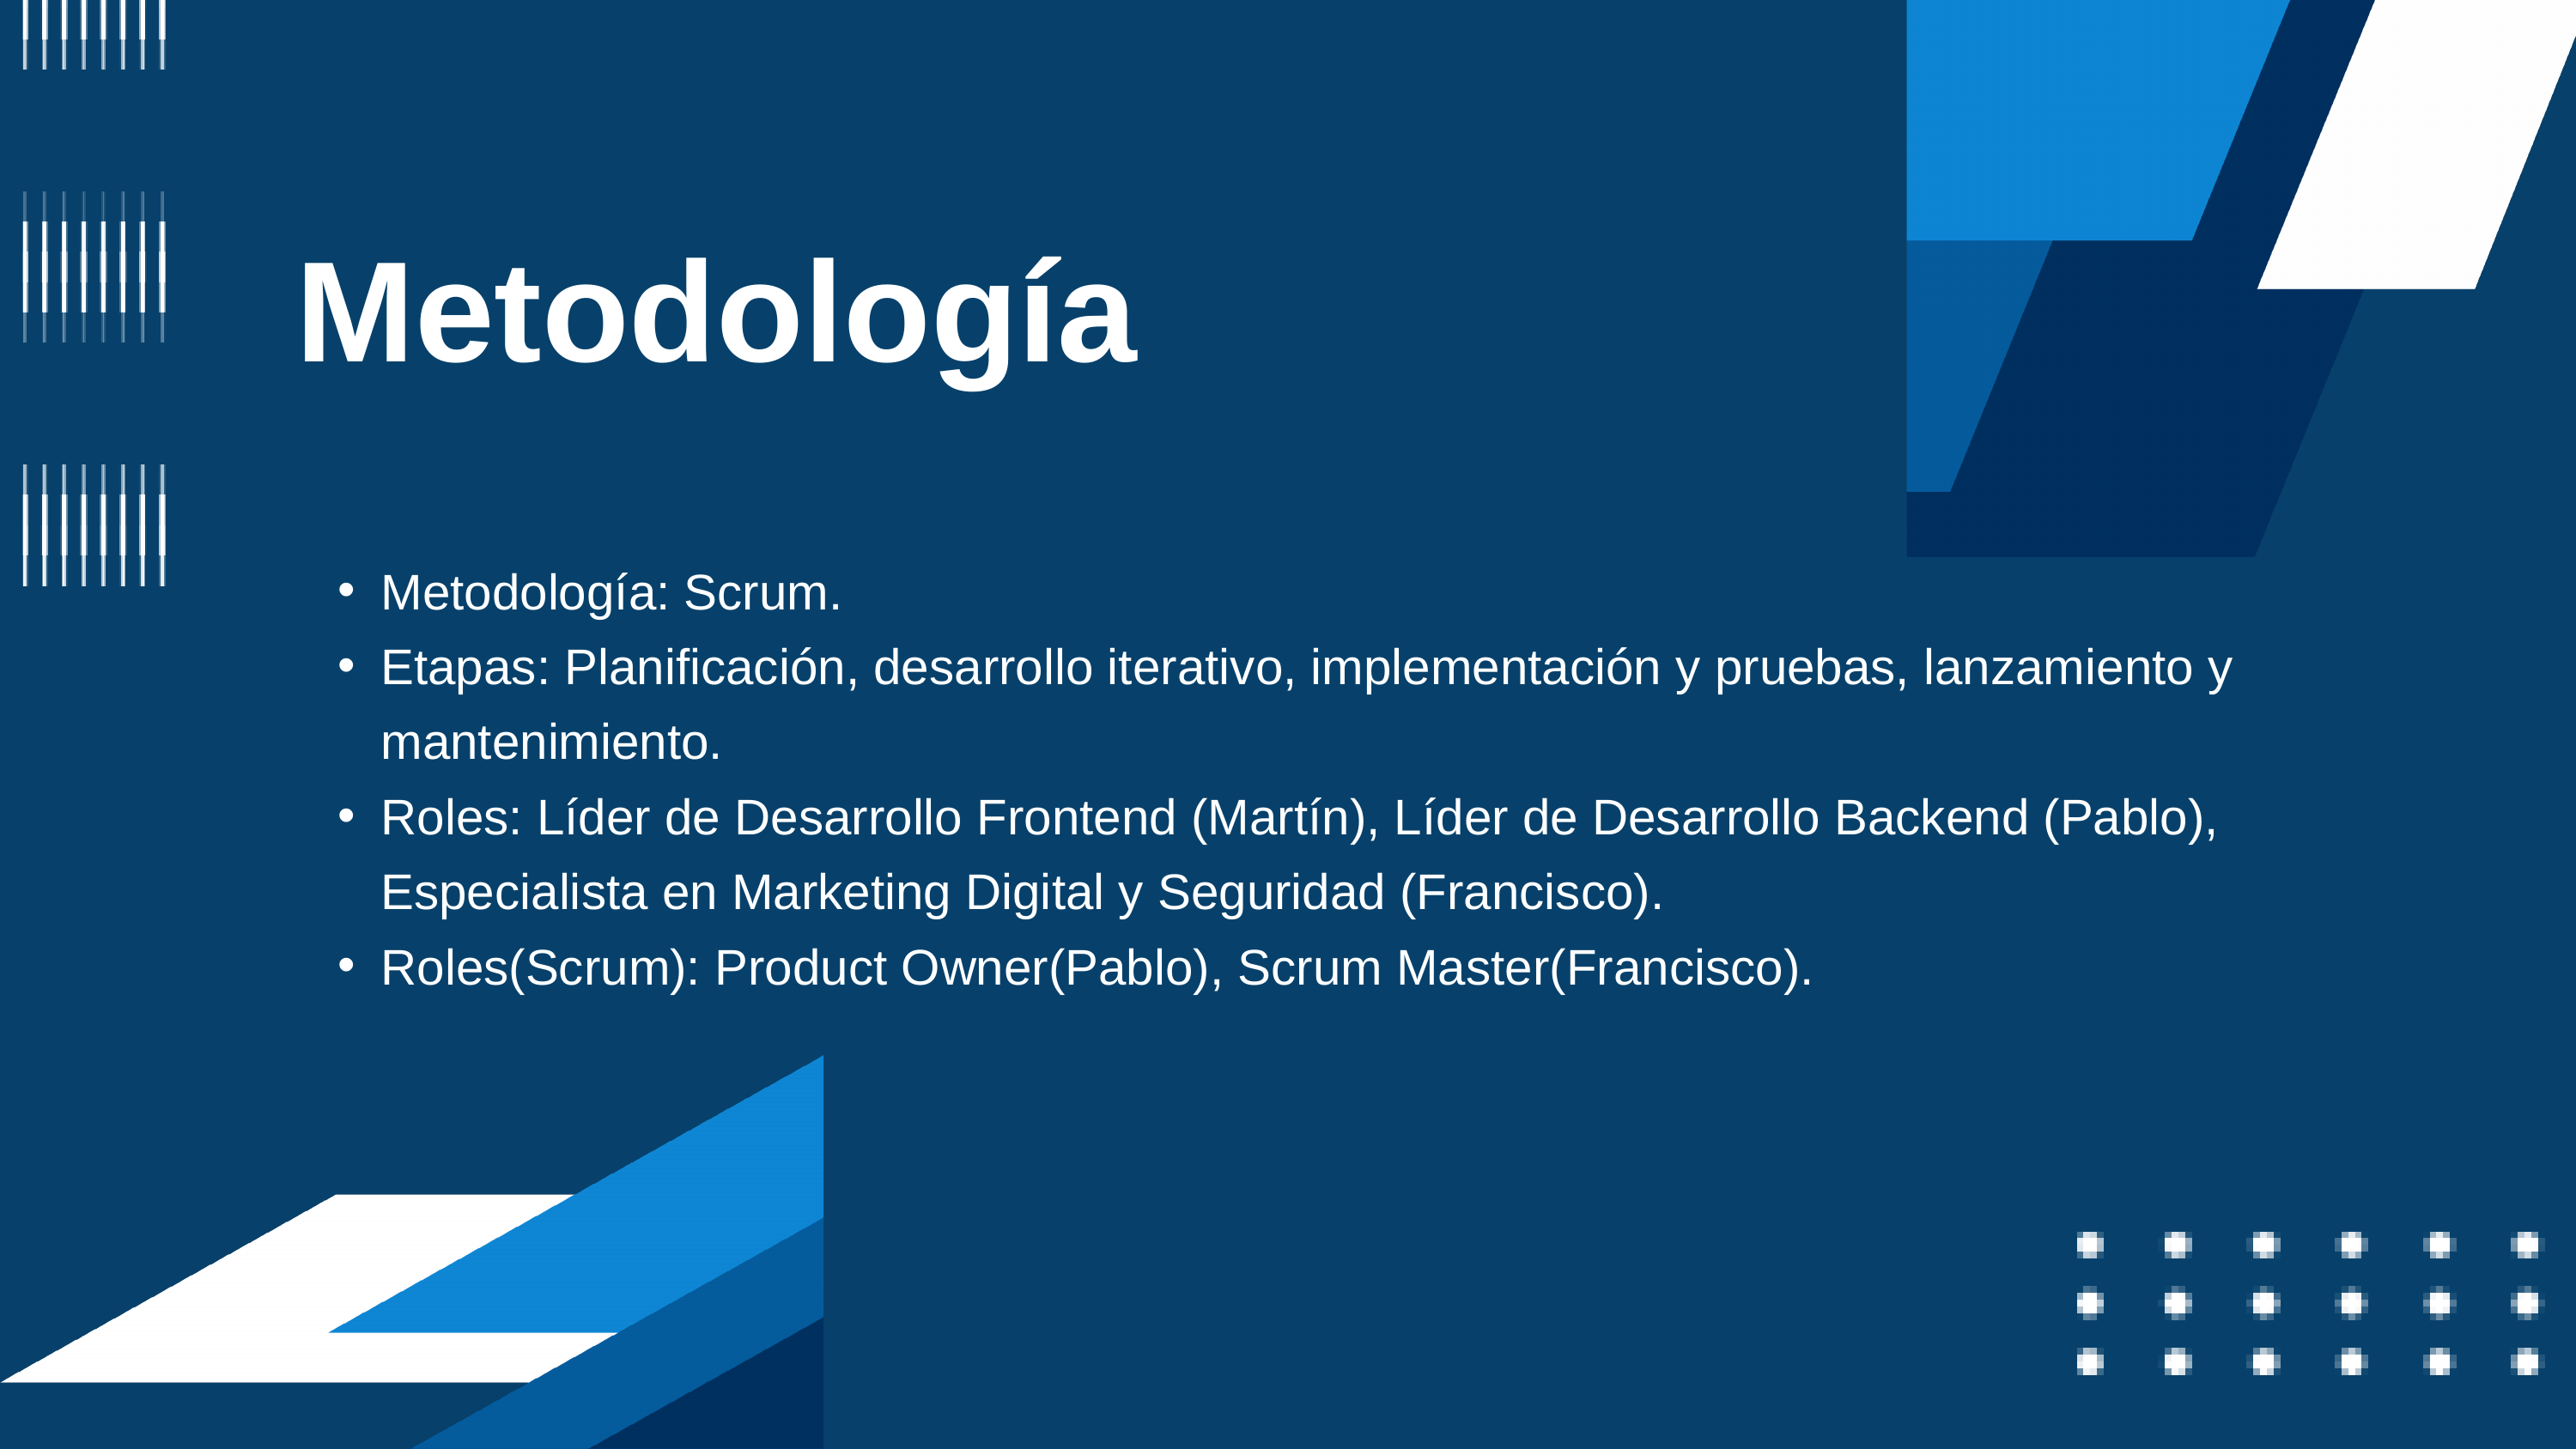

Metodología
Metodología: Scrum.
Etapas: Planificación, desarrollo iterativo, implementación y pruebas, lanzamiento y mantenimiento.
Roles: Líder de Desarrollo Frontend (Martín), Líder de Desarrollo Backend (Pablo), Especialista en Marketing Digital y Seguridad (Francisco).
Roles(Scrum): Product Owner(Pablo), Scrum Master(Francisco).